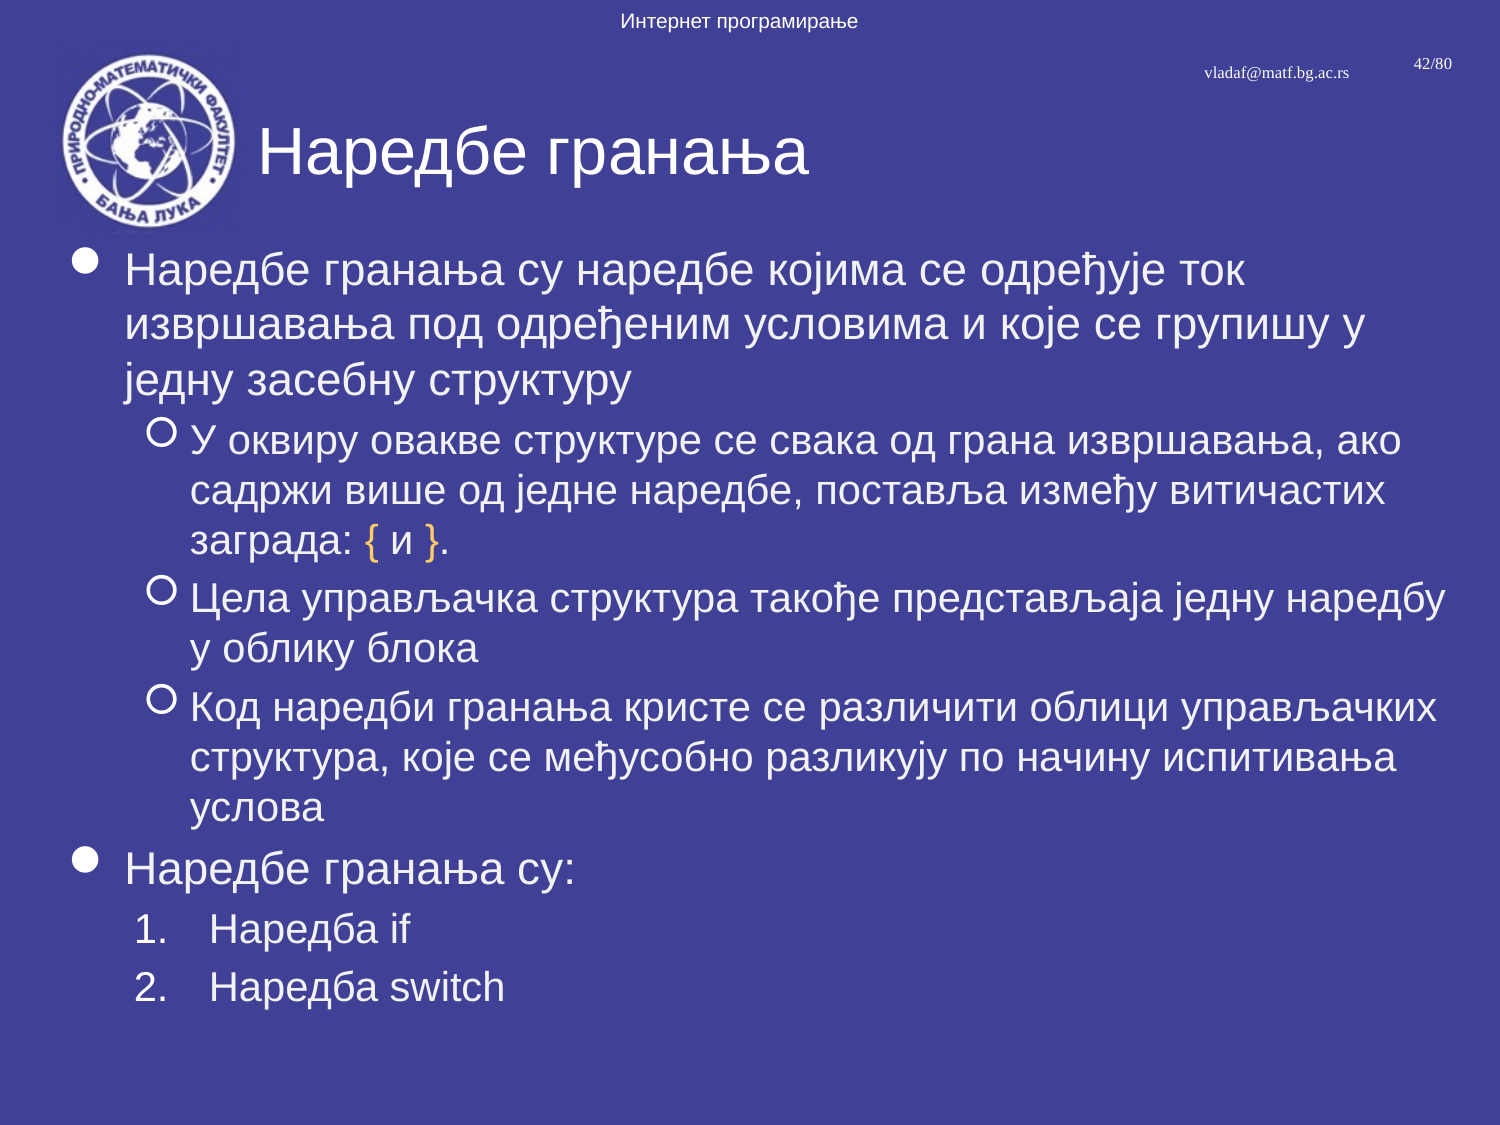

# Наредбе гранања
Наредбе гранања су наредбе којима се одређује ток извршавања под одређеним условима и које се групишу у једну засебну структуру
У оквиру овакве структуре се свака од грана извршавања, ако садржи више од једне наредбе, поставља између витичастих заграда: { и }.
Цела управљачка структура такође представљаја једну наредбу у облику блока
Код наредби гранања кристе се различити облици управљачких структура, које се међусобно разликују по начину испитивања услова
Наредбе гранања су:
Наредба if
Наредба switch